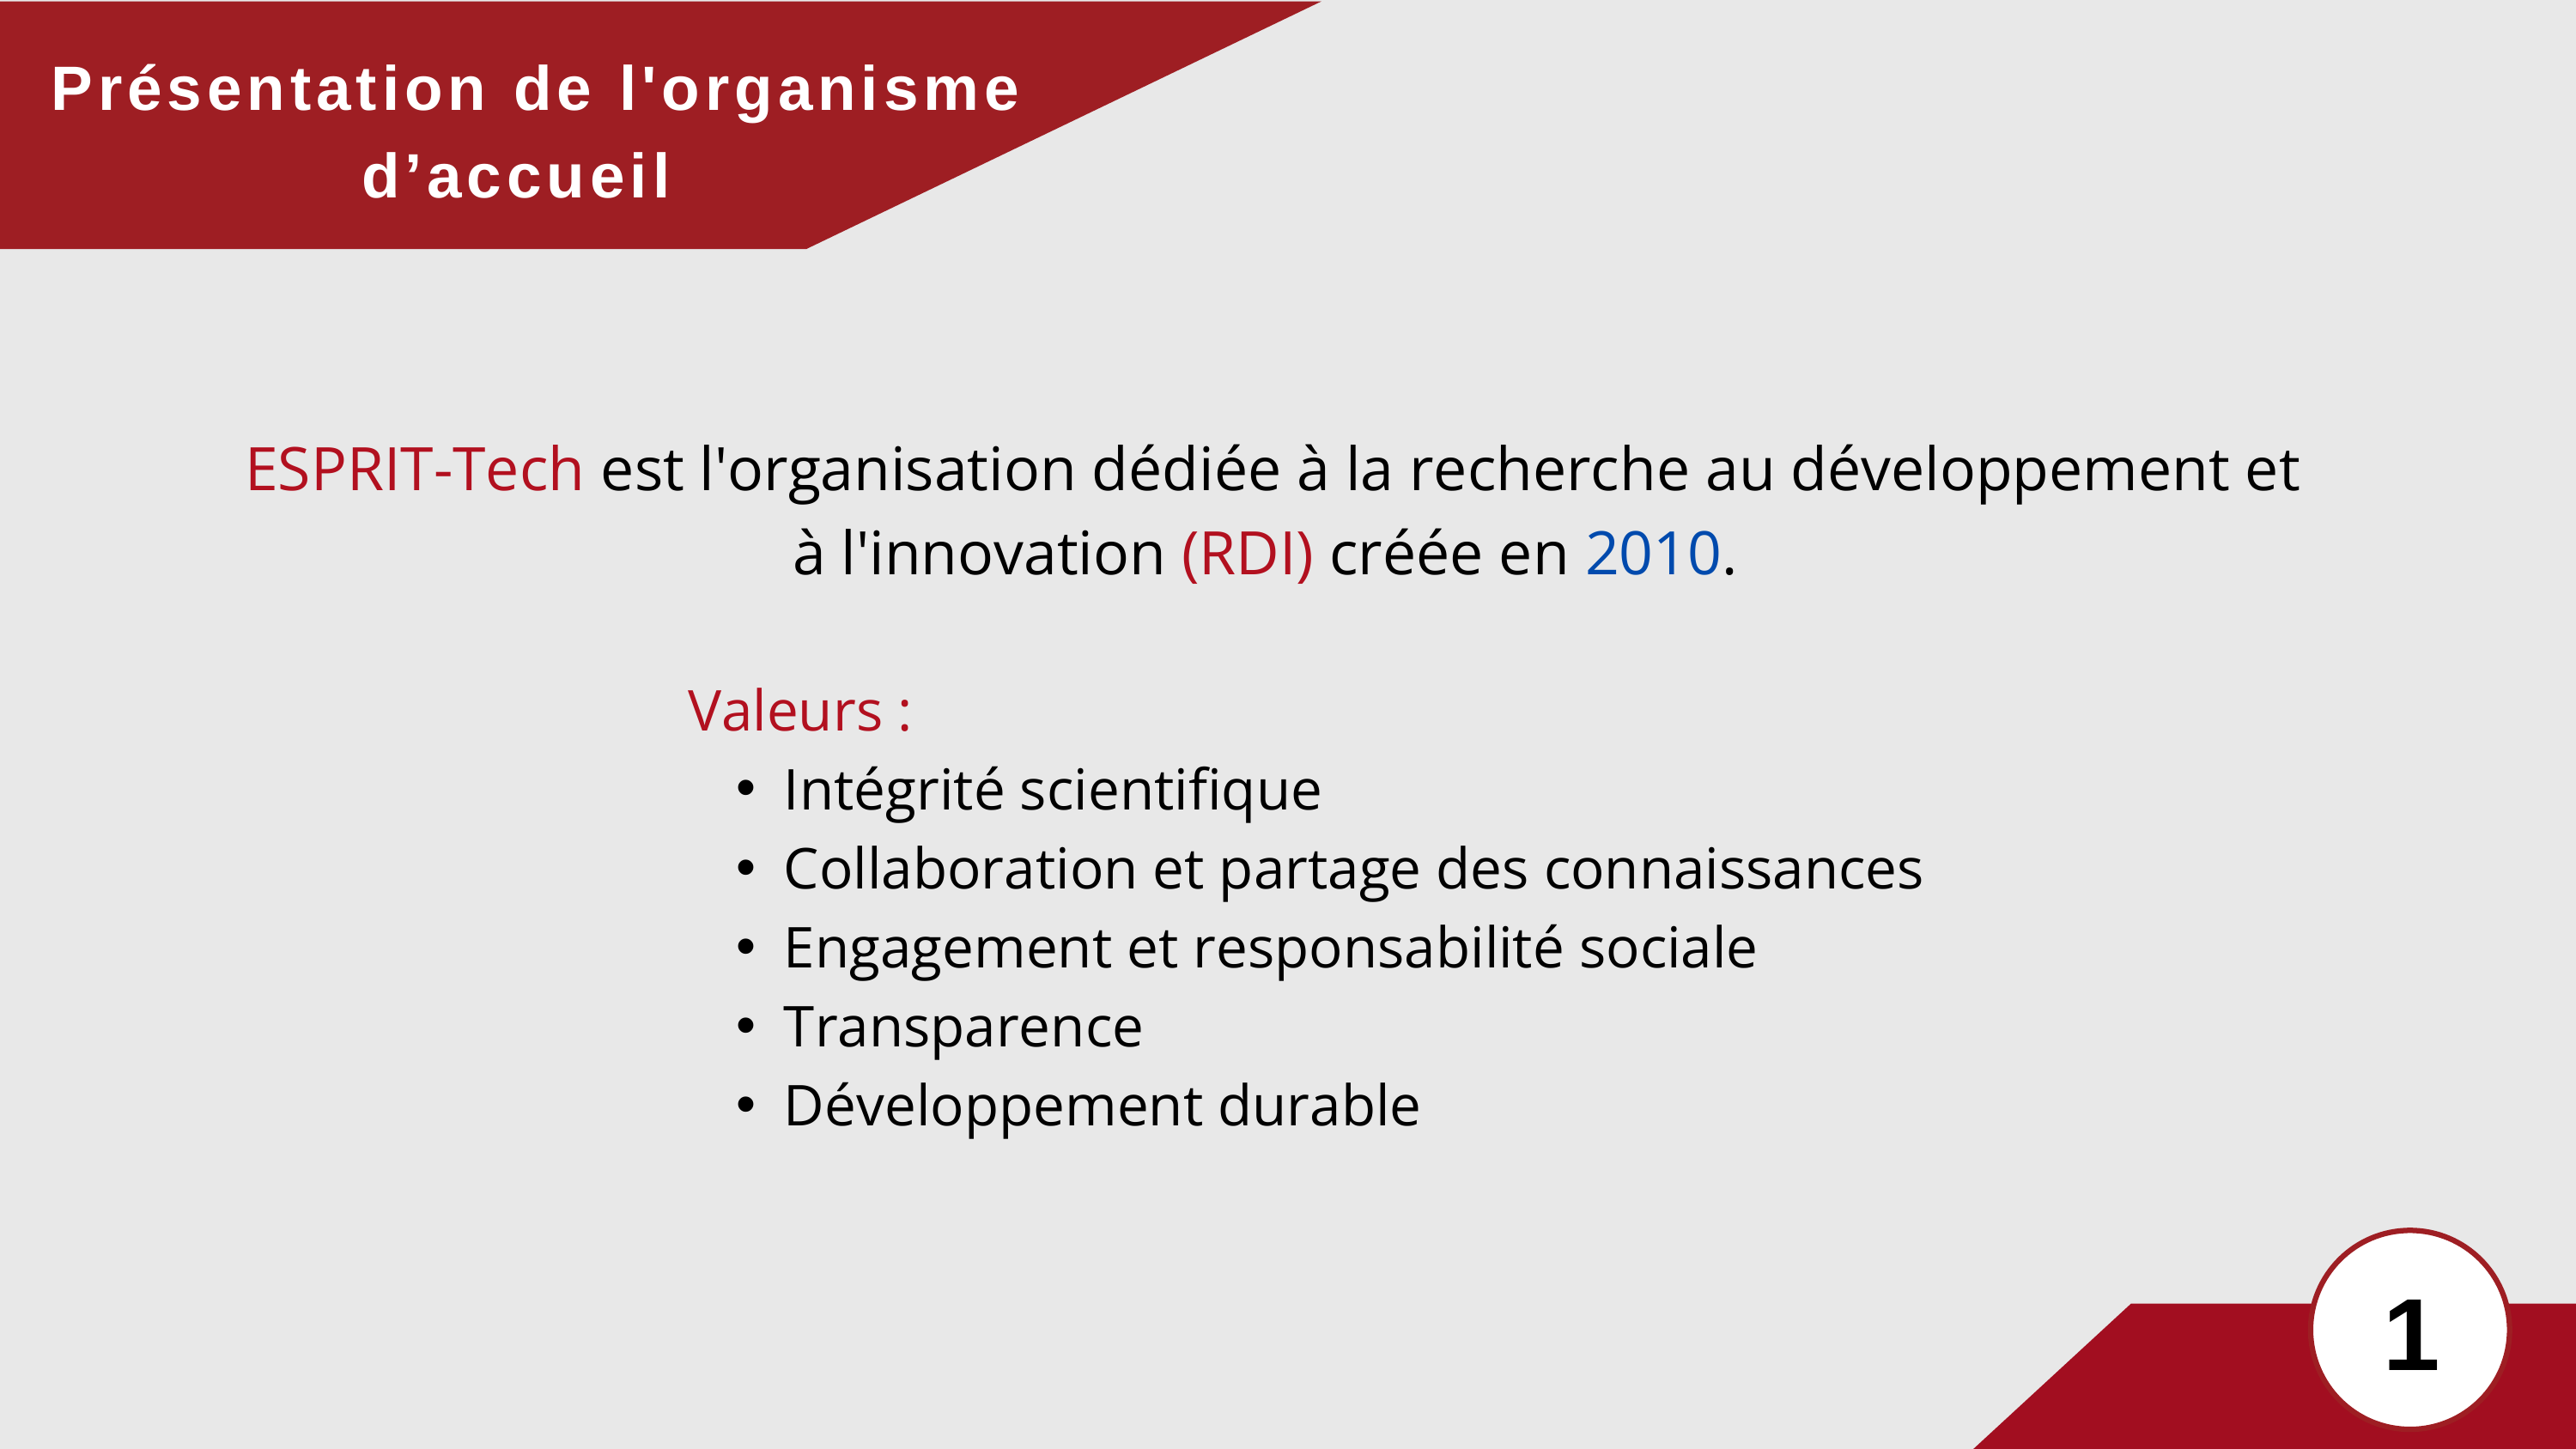

Présentation de l'organisme d’accueil
 ESPRIT-Tech est l'organisation dédiée à la recherche au développement et à l'innovation (RDI) créée en 2010.
Valeurs :
Intégrité scientifique
Collaboration et partage des connaissances
Engagement et responsabilité sociale
Transparence
Développement durable

1